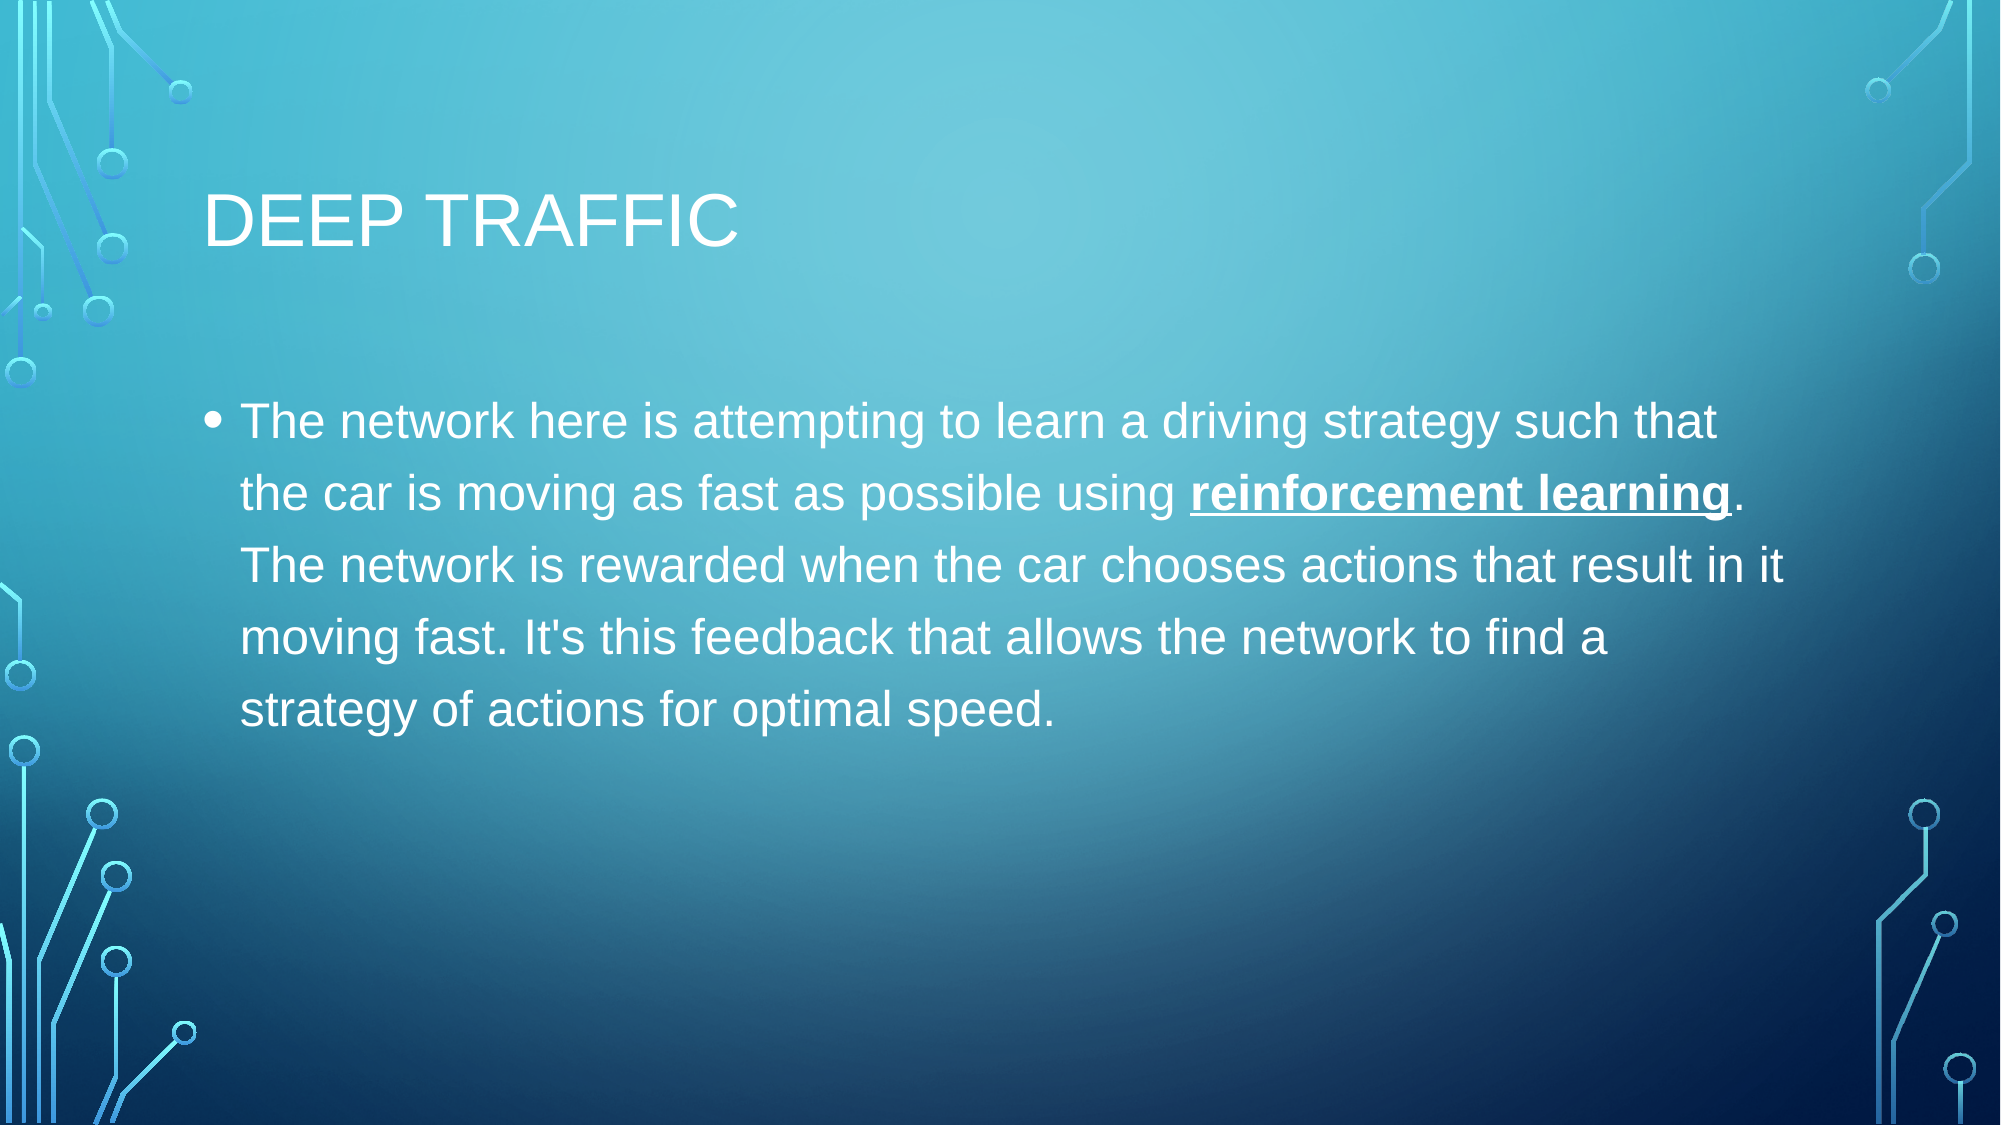

# DEEP TRAFFIC
The network here is attempting to learn a driving strategy such that the car is moving as fast as possible using reinforcement learning. The network is rewarded when the car chooses actions that result in it moving fast. It's this feedback that allows the network to find a strategy of actions for optimal speed.